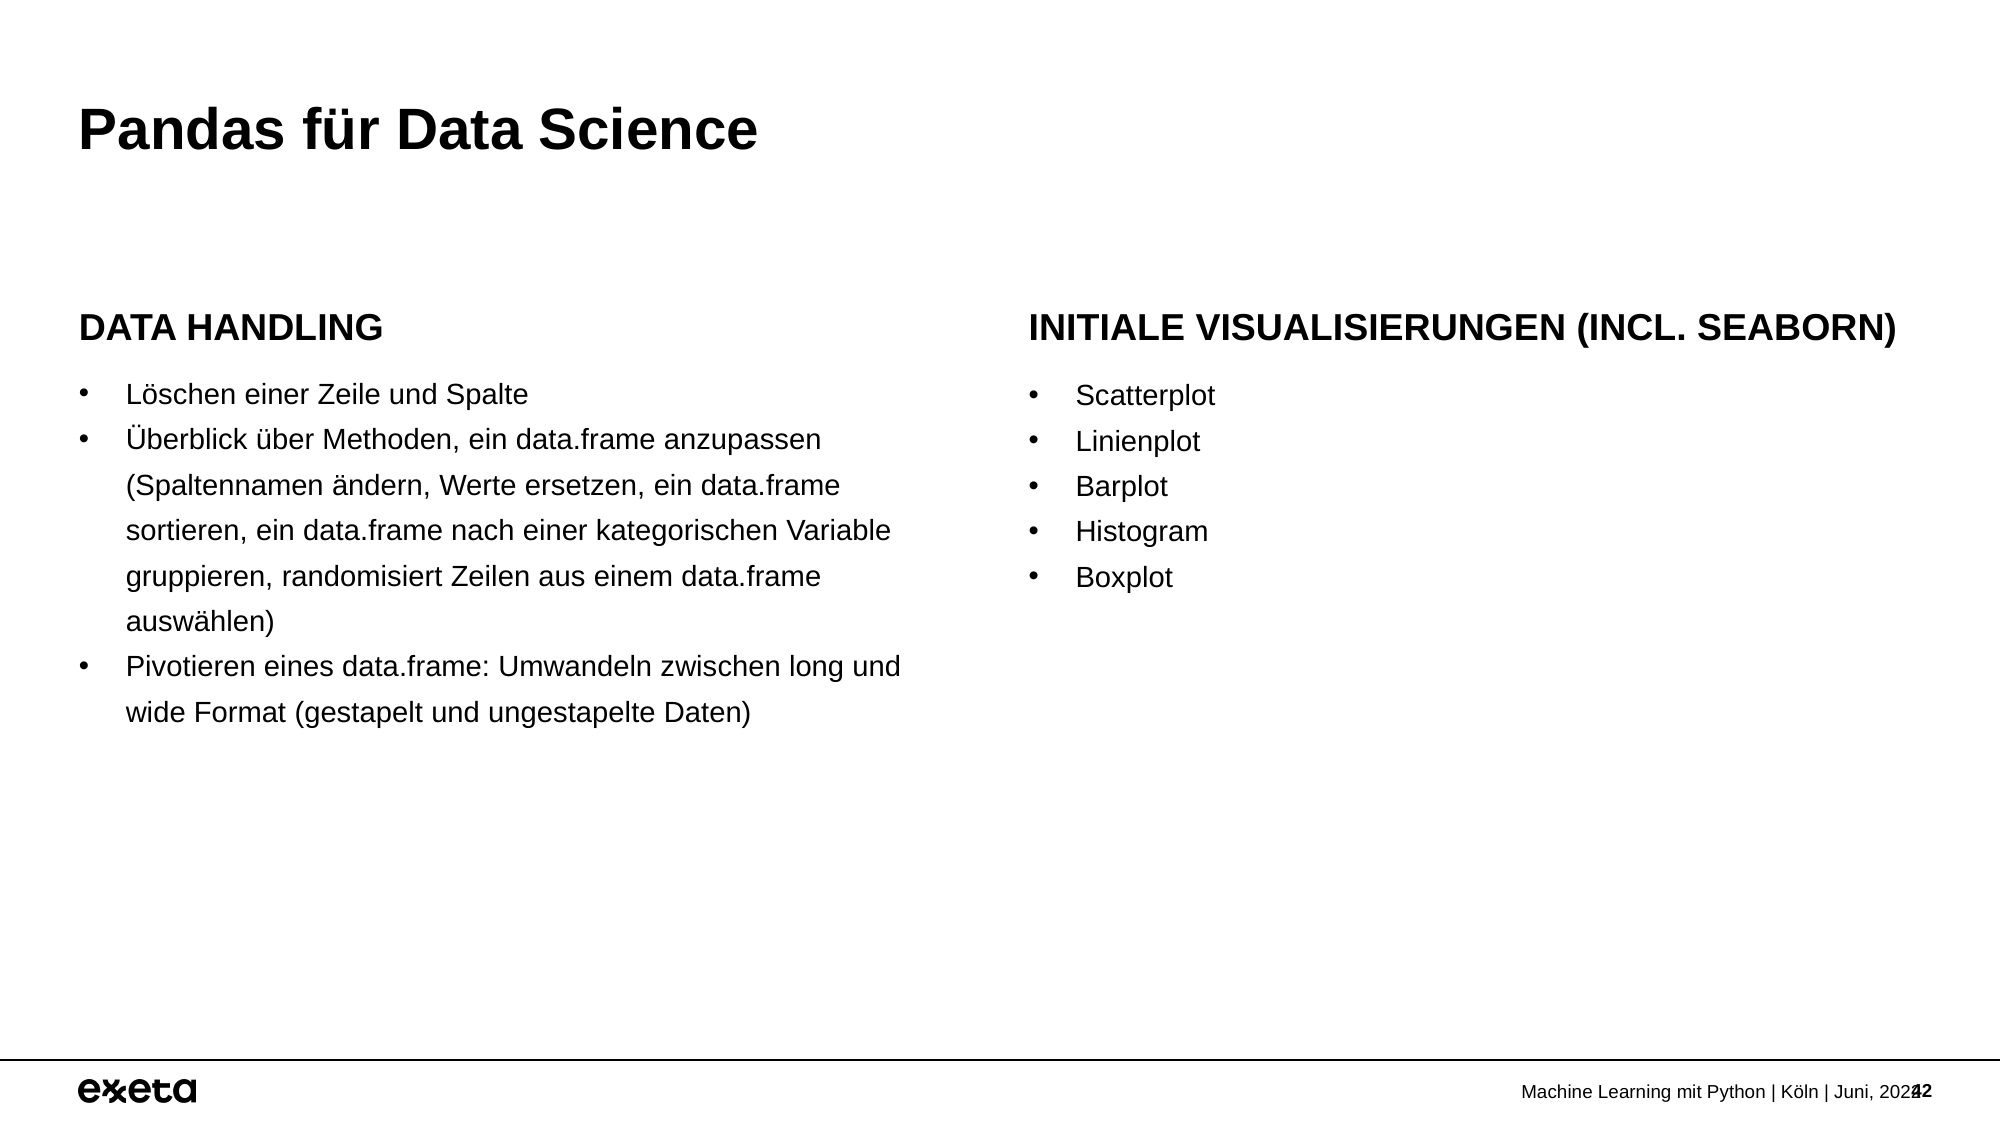

# Pandas für Data Science

Data Handling

Initiale Visualisierungen (incl. Seaborn)

Löschen einer Zeile und Spalte
Überblick über Methoden, ein data.frame anzupassen (Spaltennamen ändern, Werte ersetzen, ein data.frame sortieren, ein data.frame nach einer kategorischen Variable gruppieren, randomisiert Zeilen aus einem data.frame auswählen)
Pivotieren eines data.frame: Umwandeln zwischen long und wide Format (gestapelt und ungestapelte Daten)
Scatterplot
Linienplot
Barplot
Histogram
Boxplot
Machine Learning mit Python | Köln | Juni, 2022